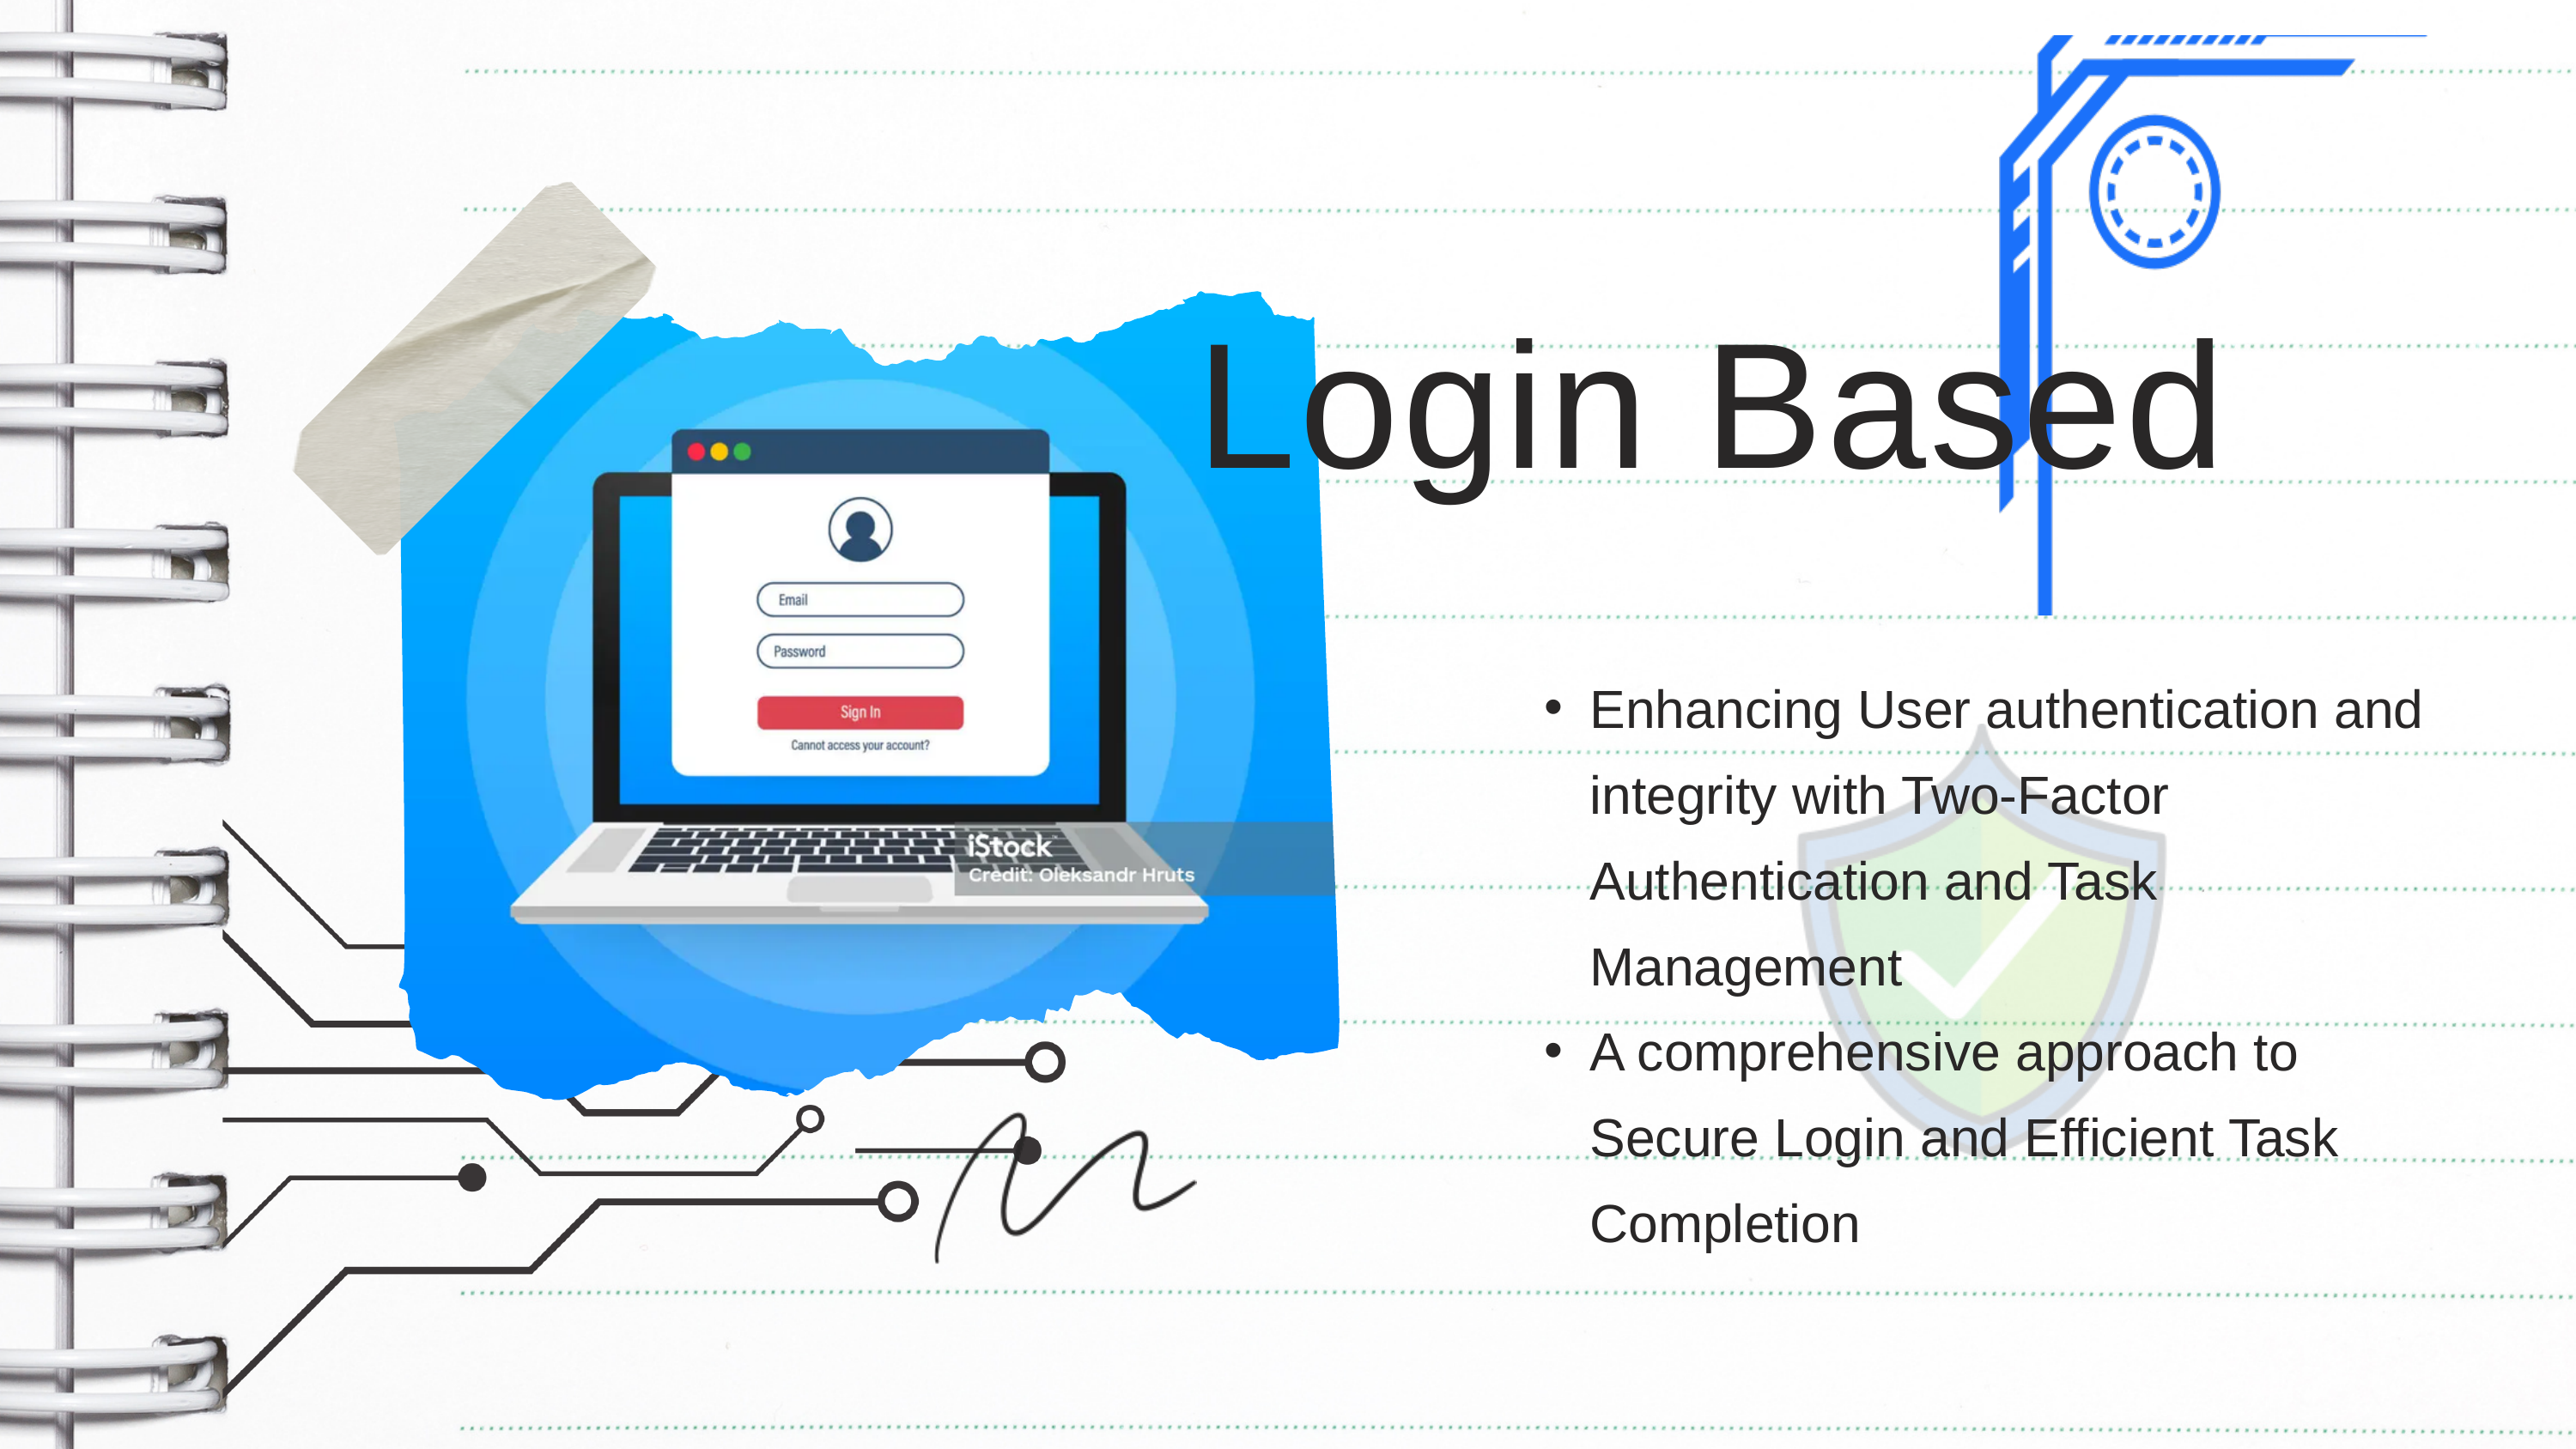

Login Based
Enhancing User authentication and integrity with Two-Factor Authentication and Task Management
A comprehensive approach to Secure Login and Efficient Task Completion